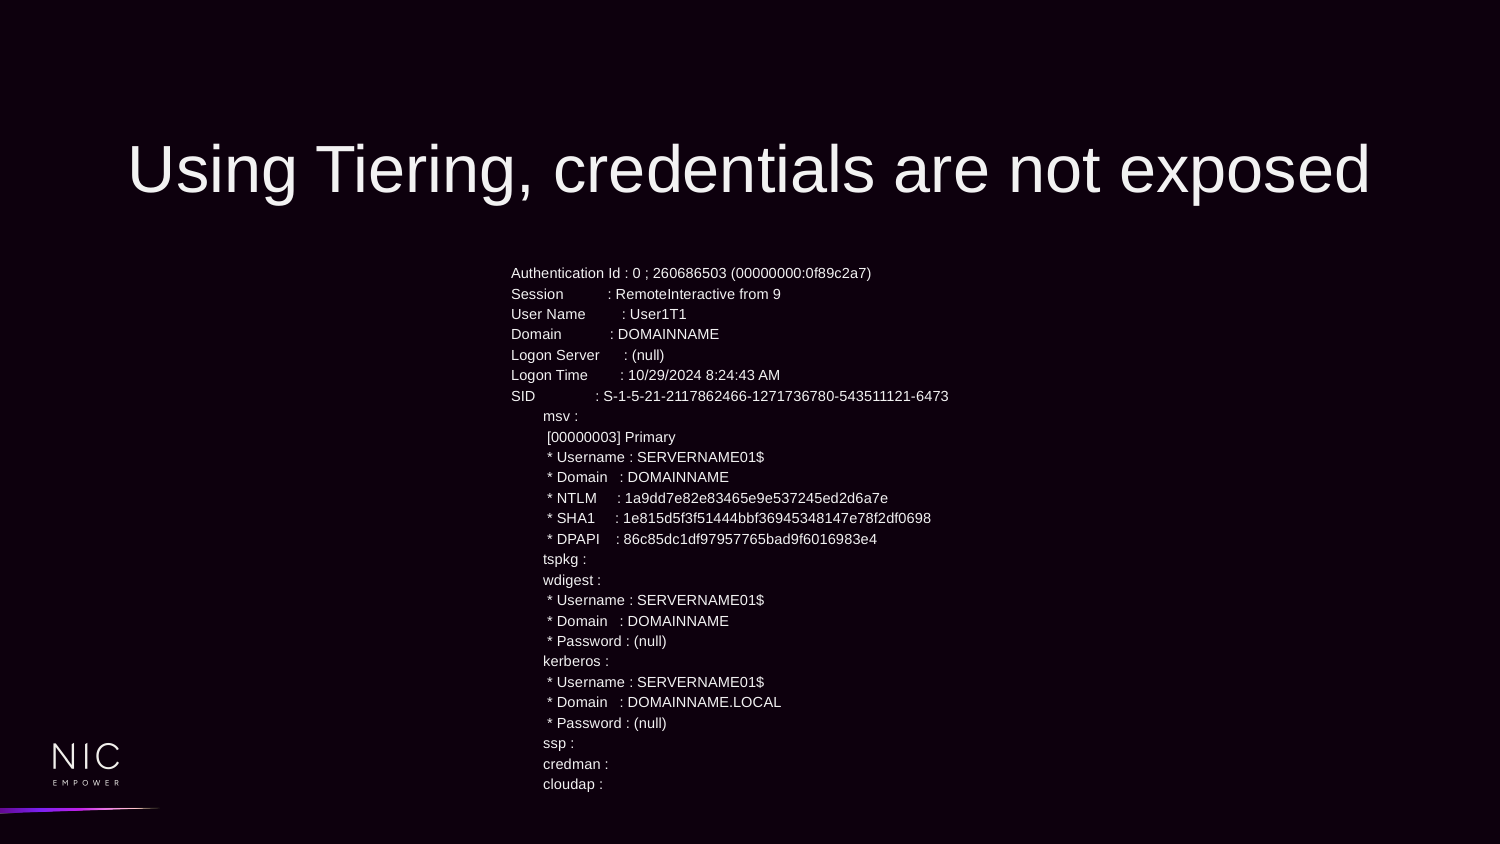

# Using Tiering, credentials are not exposed
Authentication Id : 0 ; 260686503 (00000000:0f89c2a7)
Session           : RemoteInteractive from 9
User Name         : User1T1
Domain            : DOMAINNAME
Logon Server      : (null)
Logon Time        : 10/29/2024 8:24:43 AM
SID               : S-1-5-21-2117862466-1271736780-543511121-6473
        msv :
         [00000003] Primary
         * Username : SERVERNAME01$
         * Domain   : DOMAINNAME
         * NTLM     : 1a9dd7e82e83465e9e537245ed2d6a7e
         * SHA1     : 1e815d5f3f51444bbf36945348147e78f2df0698
         * DPAPI    : 86c85dc1df97957765bad9f6016983e4
        tspkg :
        wdigest :
         * Username : SERVERNAME01$
         * Domain   : DOMAINNAME
         * Password : (null)
        kerberos :
         * Username : SERVERNAME01$
         * Domain   : DOMAINNAME.LOCAL
         * Password : (null)
        ssp :
        credman :
        cloudap :